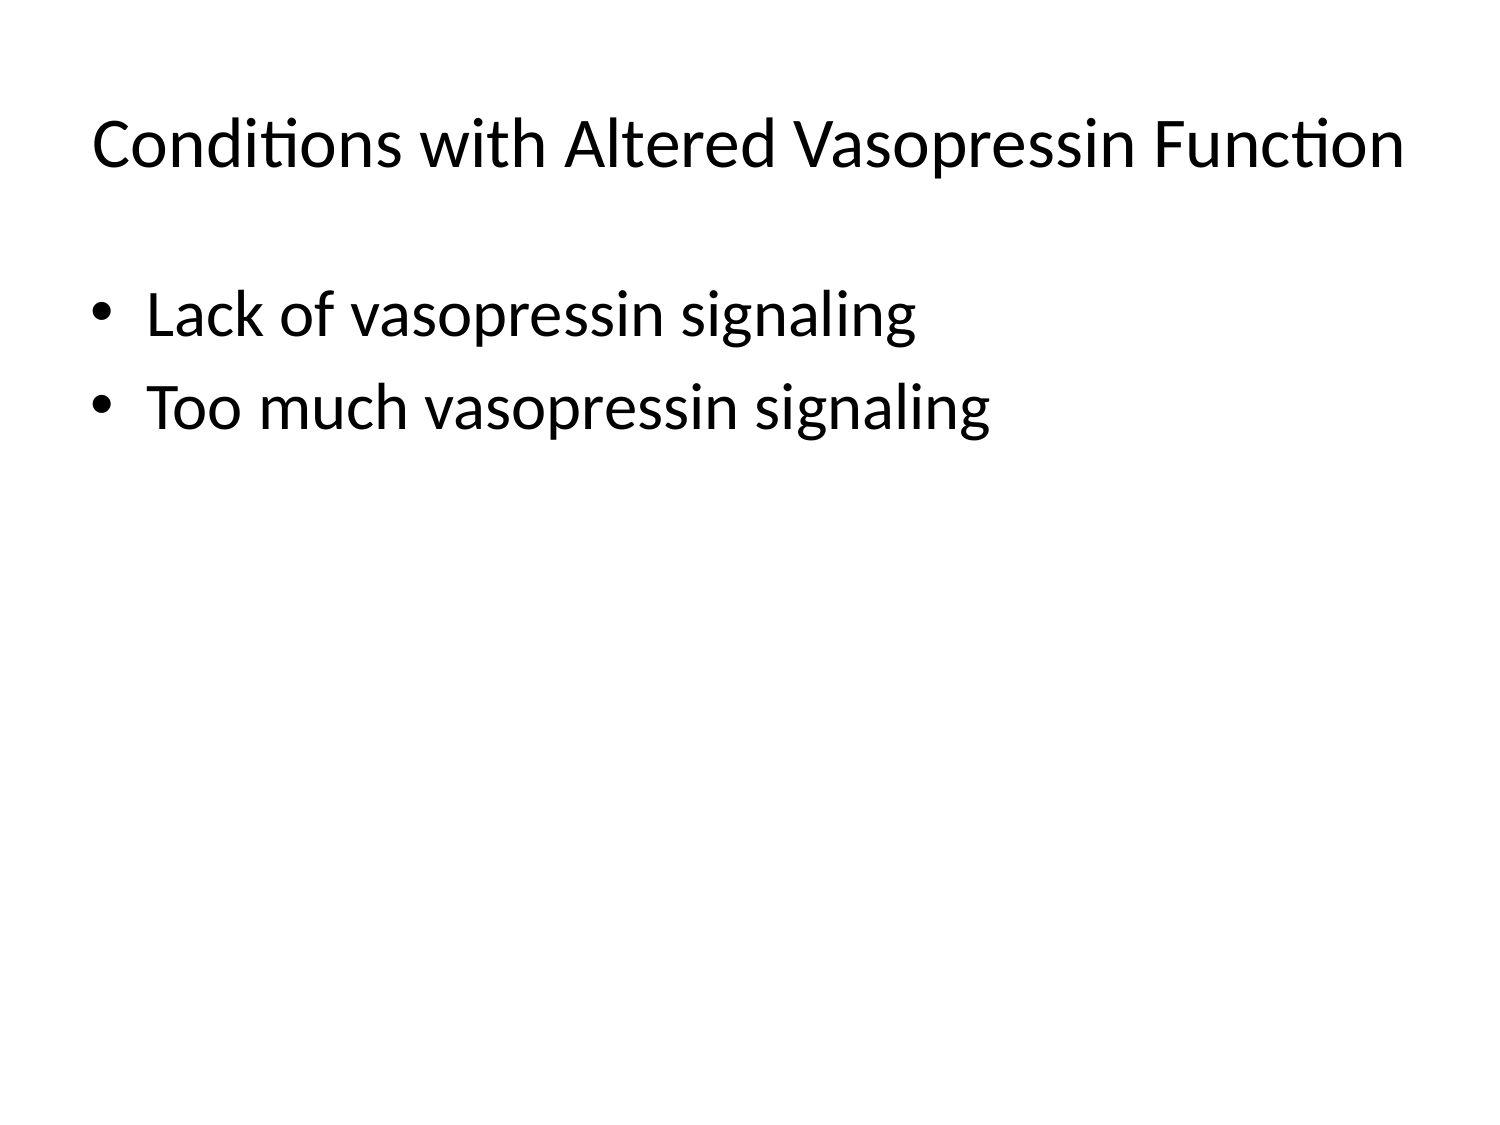

# Conditions with Altered Vasopressin Function
Lack of vasopressin signaling
Too much vasopressin signaling